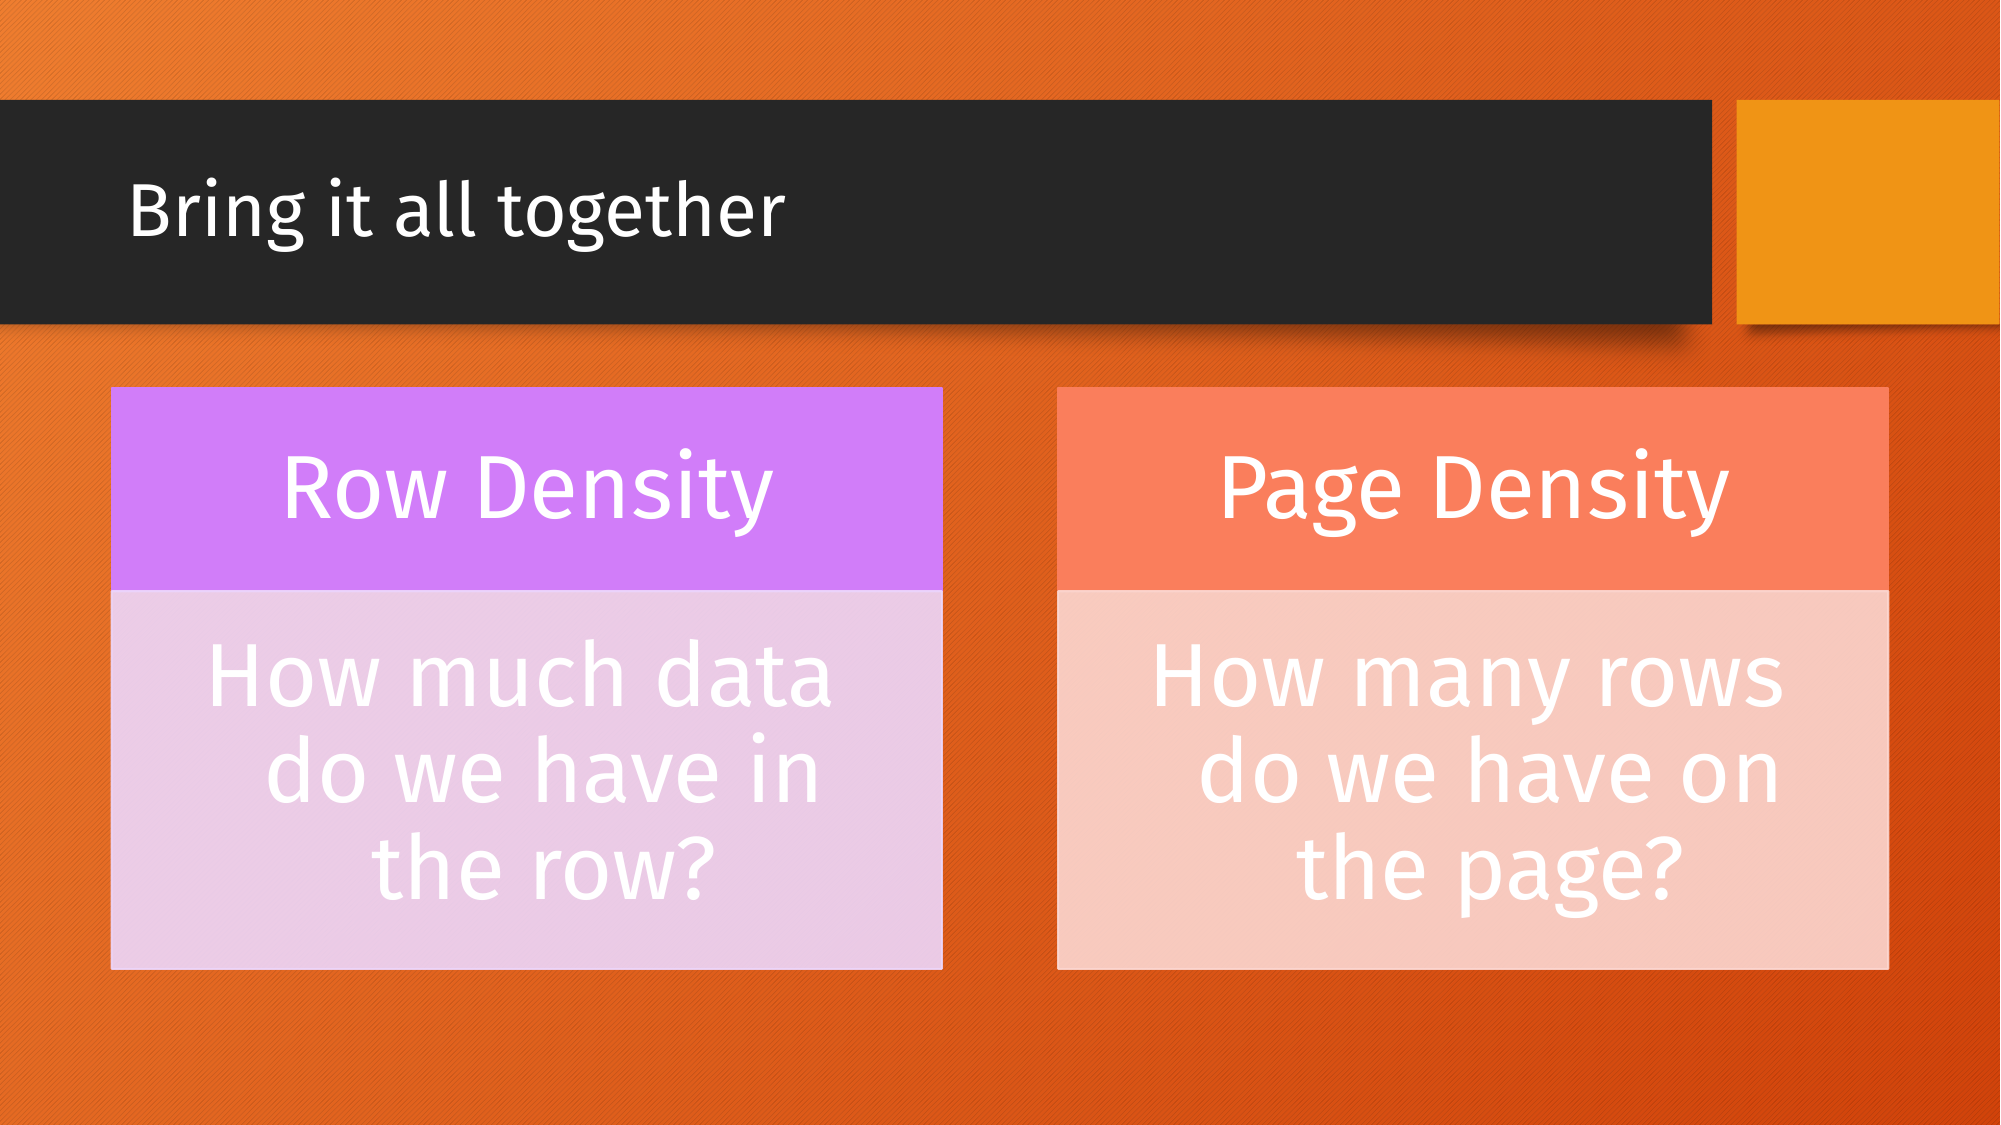

# Bring it all together
Row Density
How much data do we have in the row?
Page Density
How many rows do we have on the page?